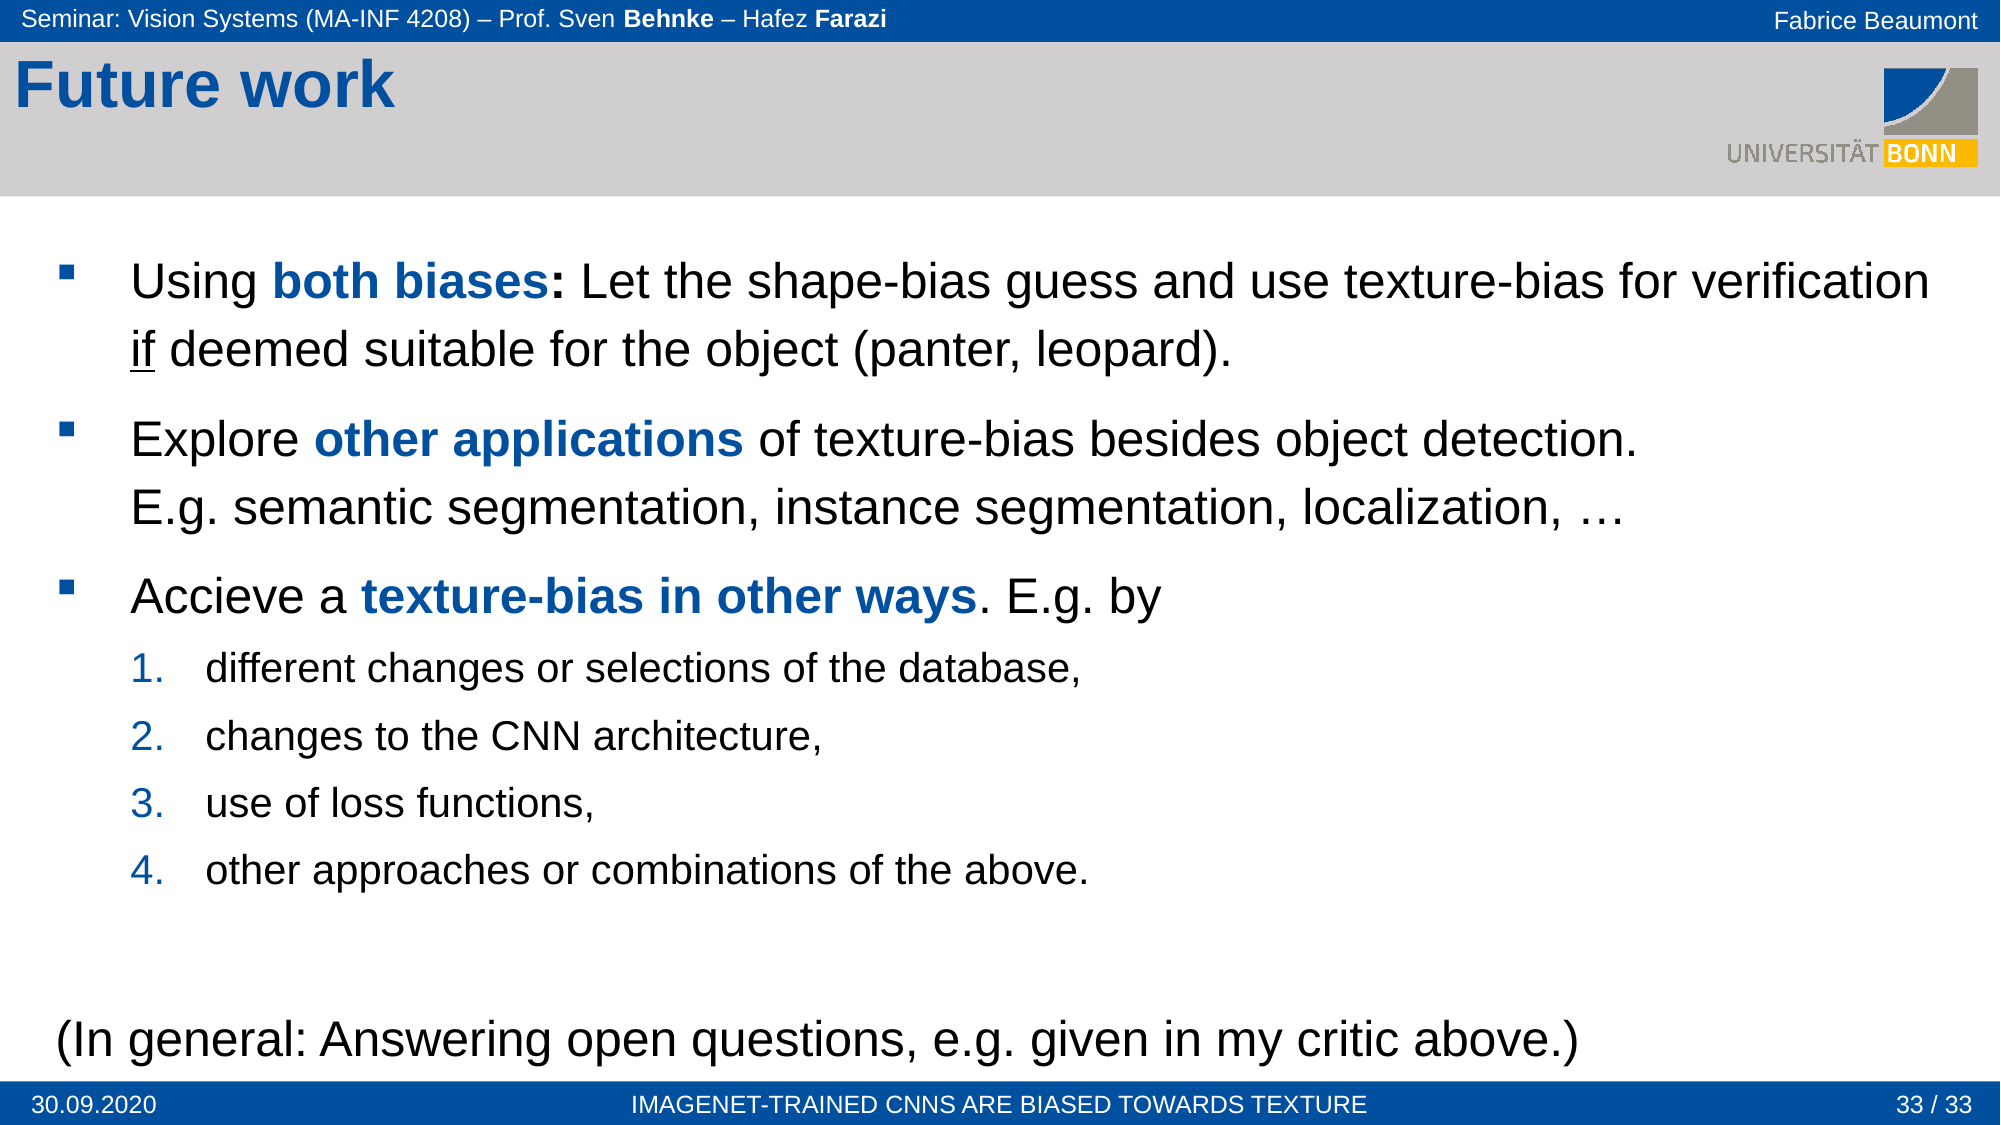

Future work
Using both biases: Let the shape-bias guess and use texture-bias for verification if deemed suitable for the object (panter, leopard).
Explore other applications of texture-bias besides object detection.
E.g. semantic segmentation, instance segmentation, localization, …
Accieve a texture-bias in other ways. E.g. by
different changes or selections of the database,
changes to the CNN architecture,
use of loss functions,
other approaches or combinations of the above.

(In general: Answering open questions, e.g. given in my critic above.)
33 / 33